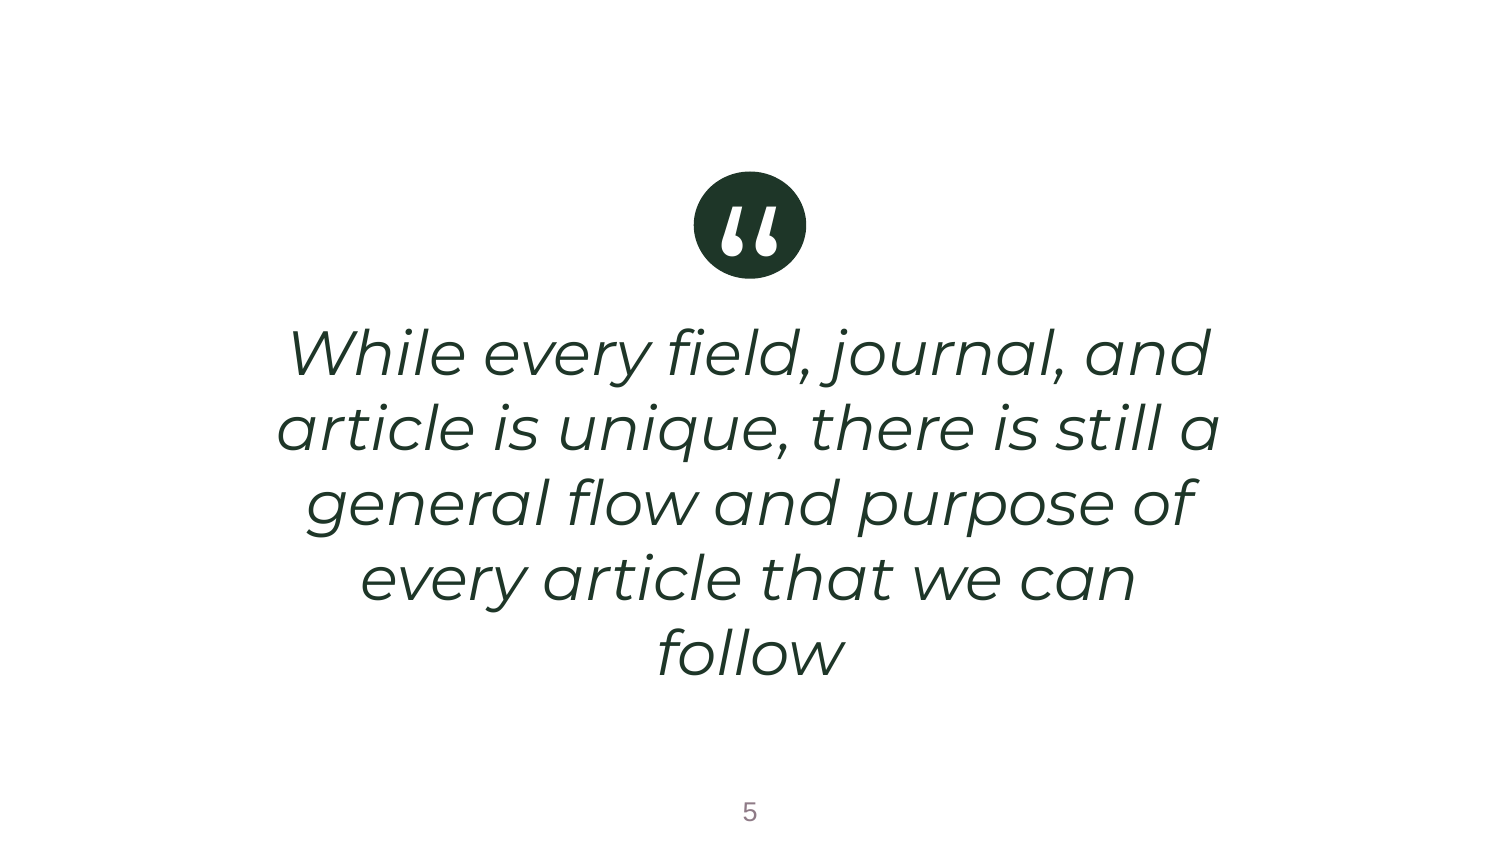

While every field, journal, and article is unique, there is still a general flow and purpose of every article that we can follow
5